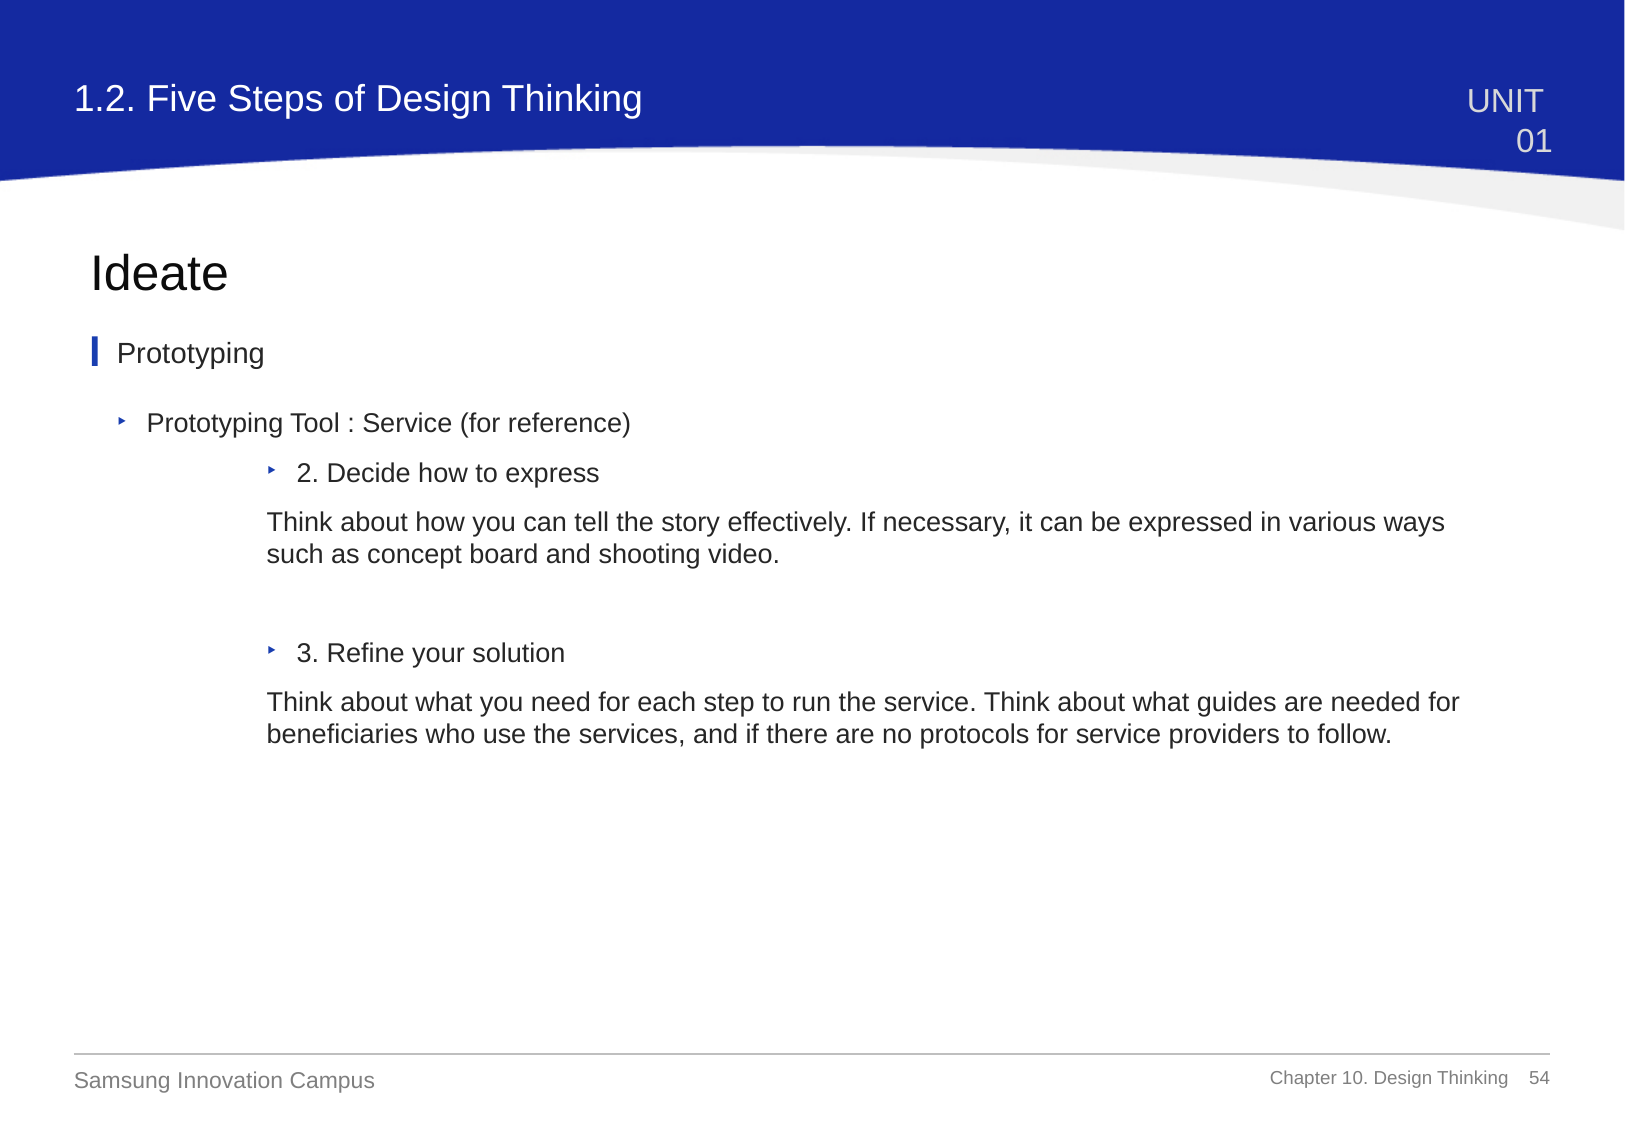

1.2. Five Steps of Design Thinking
UNIT  01
Ideate
Prototyping

Prototyping Tool : Service (for reference)
2. Decide how to express
Think about how you can tell the story effectively. If necessary, it can be expressed in various ways such as concept board and shooting video.

3. Refine your solution
Think about what you need for each step to run the service. Think about what guides are needed for beneficiaries who use the services, and if there are no protocols for service providers to follow.